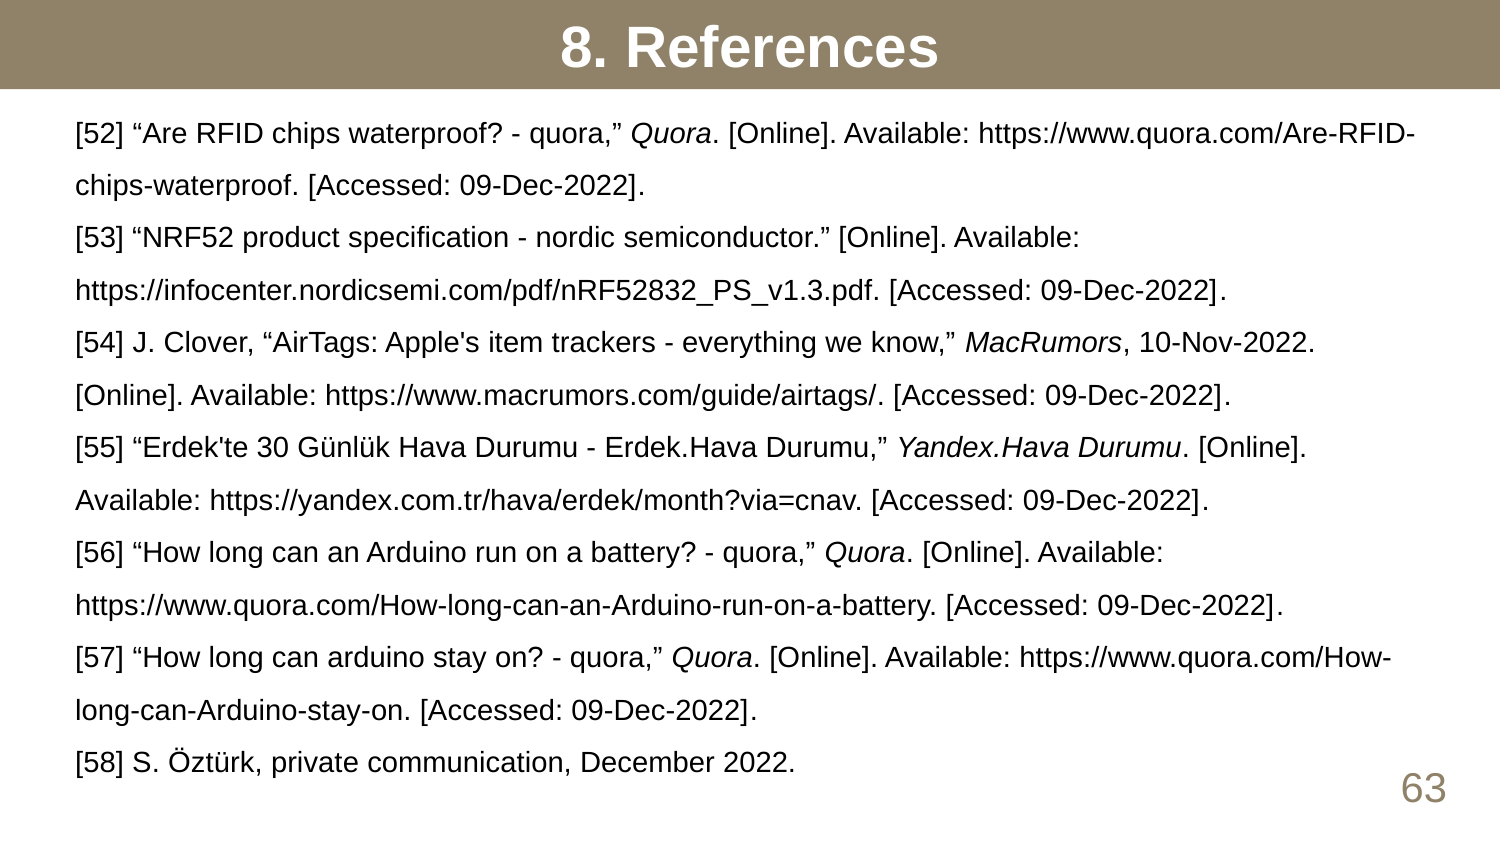

# 8. References
[52] “Are RFID chips waterproof? - quora,” Quora. [Online]. Available: https://www.quora.com/Are-RFID-chips-waterproof. [Accessed: 09-Dec-2022].
[53] “NRF52 product specification - nordic semiconductor.” [Online]. Available: https://infocenter.nordicsemi.com/pdf/nRF52832_PS_v1.3.pdf. [Accessed: 09-Dec-2022].
[54] J. Clover, “AirTags: Apple's item trackers - everything we know,” MacRumors, 10-Nov-2022. [Online]. Available: https://www.macrumors.com/guide/airtags/. [Accessed: 09-Dec-2022].
[55] “Erdek'te 30 Günlük Hava Durumu - Erdek.Hava Durumu,” Yandex.Hava Durumu. [Online]. Available: https://yandex.com.tr/hava/erdek/month?via=cnav. [Accessed: 09-Dec-2022].
[56] “How long can an Arduino run on a battery? - quora,” Quora. [Online]. Available: https://www.quora.com/How-long-can-an-Arduino-run-on-a-battery. [Accessed: 09-Dec-2022].
[57] “How long can arduino stay on? - quora,” Quora. [Online]. Available: https://www.quora.com/How-long-can-Arduino-stay-on. [Accessed: 09-Dec-2022].
[58] S. Öztürk, private communication, December 2022.
63